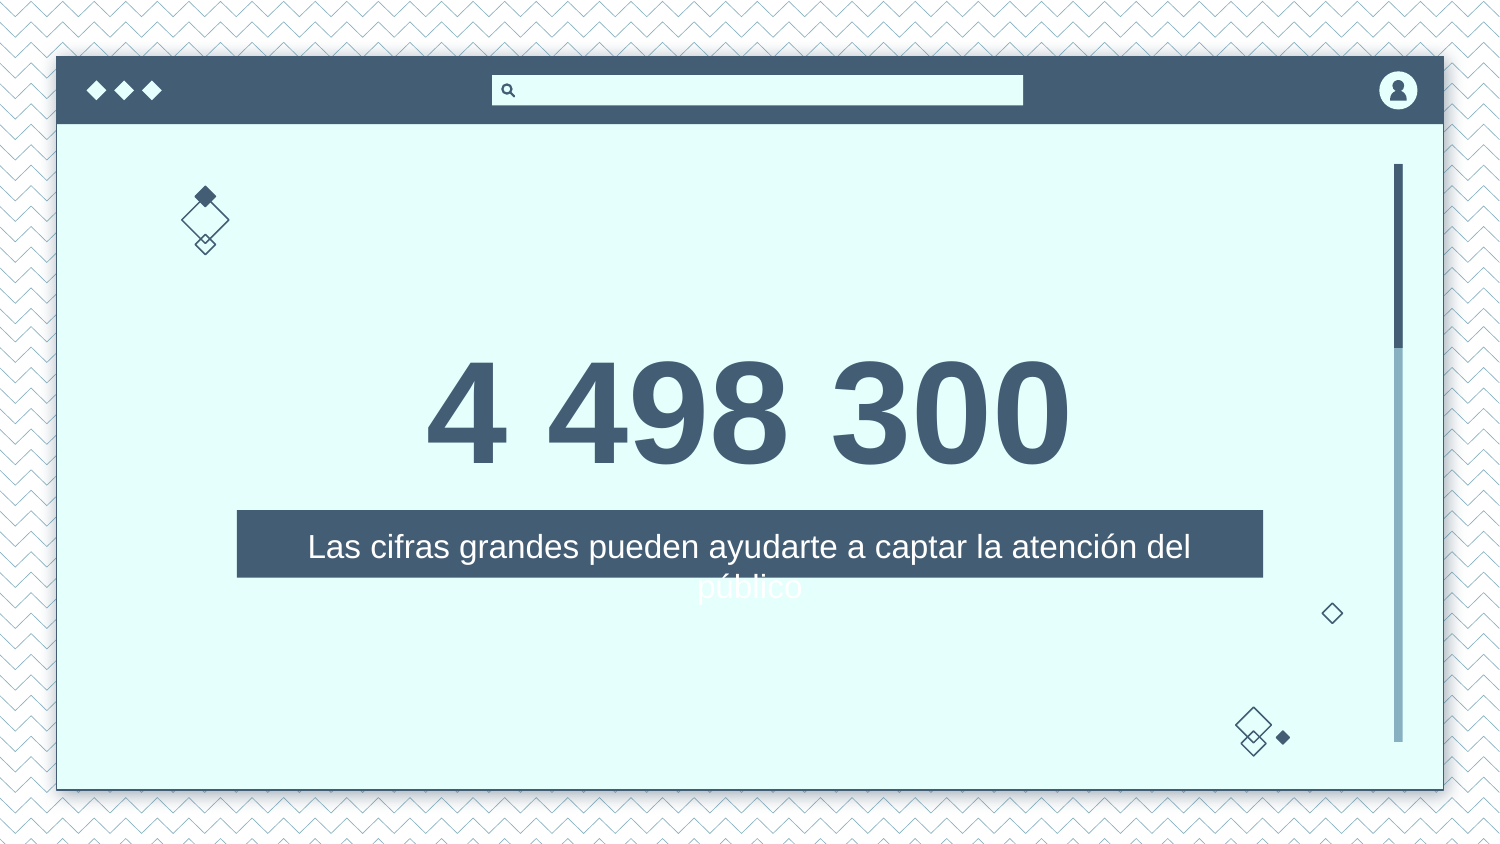

# 4 498 300
Las cifras grandes pueden ayudarte a captar la atención del público